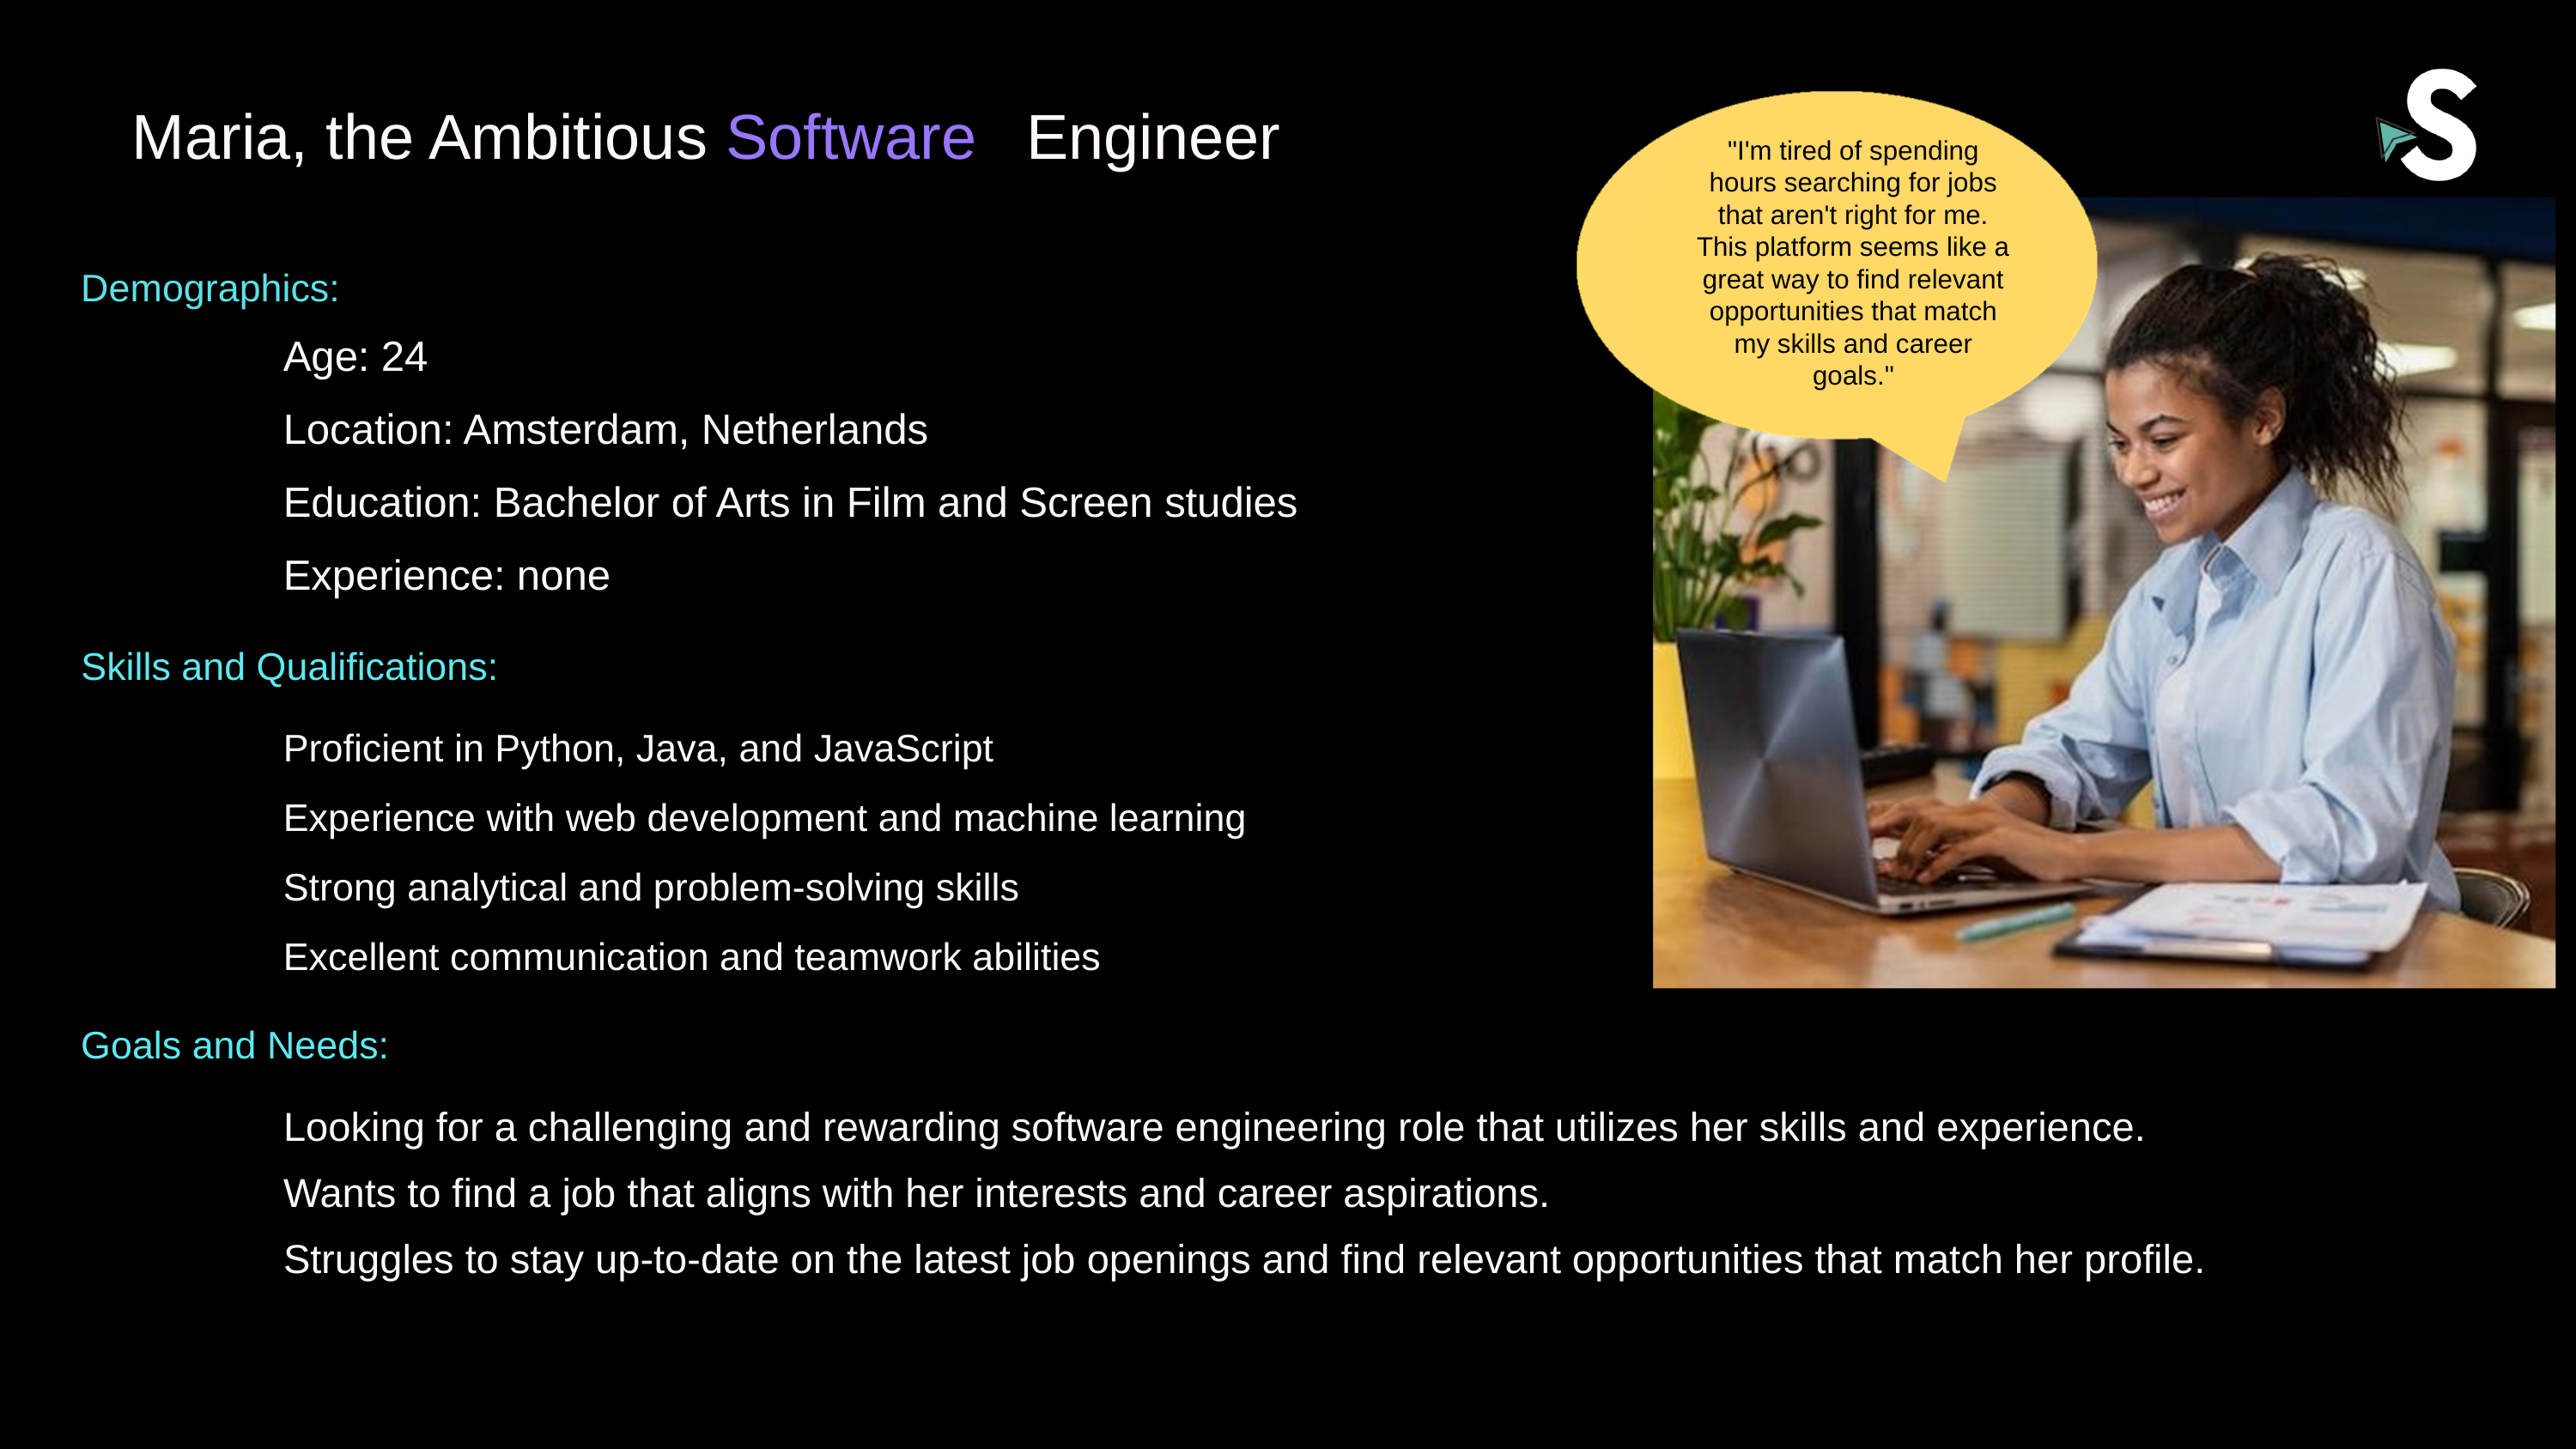

Maria, the Ambitious Software
Engineer
"I'm tired of spending hours searching for jobs that aren't right for me. This platform seems like a great way to ﬁnd relevant opportunities that match my skills and career goals."
Demographics:
Age: 24
Location: Amsterdam, Netherlands
Education: Bachelor of Arts in Film and Screen studies
Experience: none

Skills and Qualifications:
Proficient in Python, Java, and JavaScript
Experience with web development and machine learning
Strong analytical and problem-solving skills
Excellent communication and teamwork abilities

Goals and Needs:
Looking for a challenging and rewarding software engineering role that utilizes her skills and experience.
Wants to find a job that aligns with her interests and career aspirations.
Struggles to stay up-to-date on the latest job openings and find relevant opportunities that match her profile.